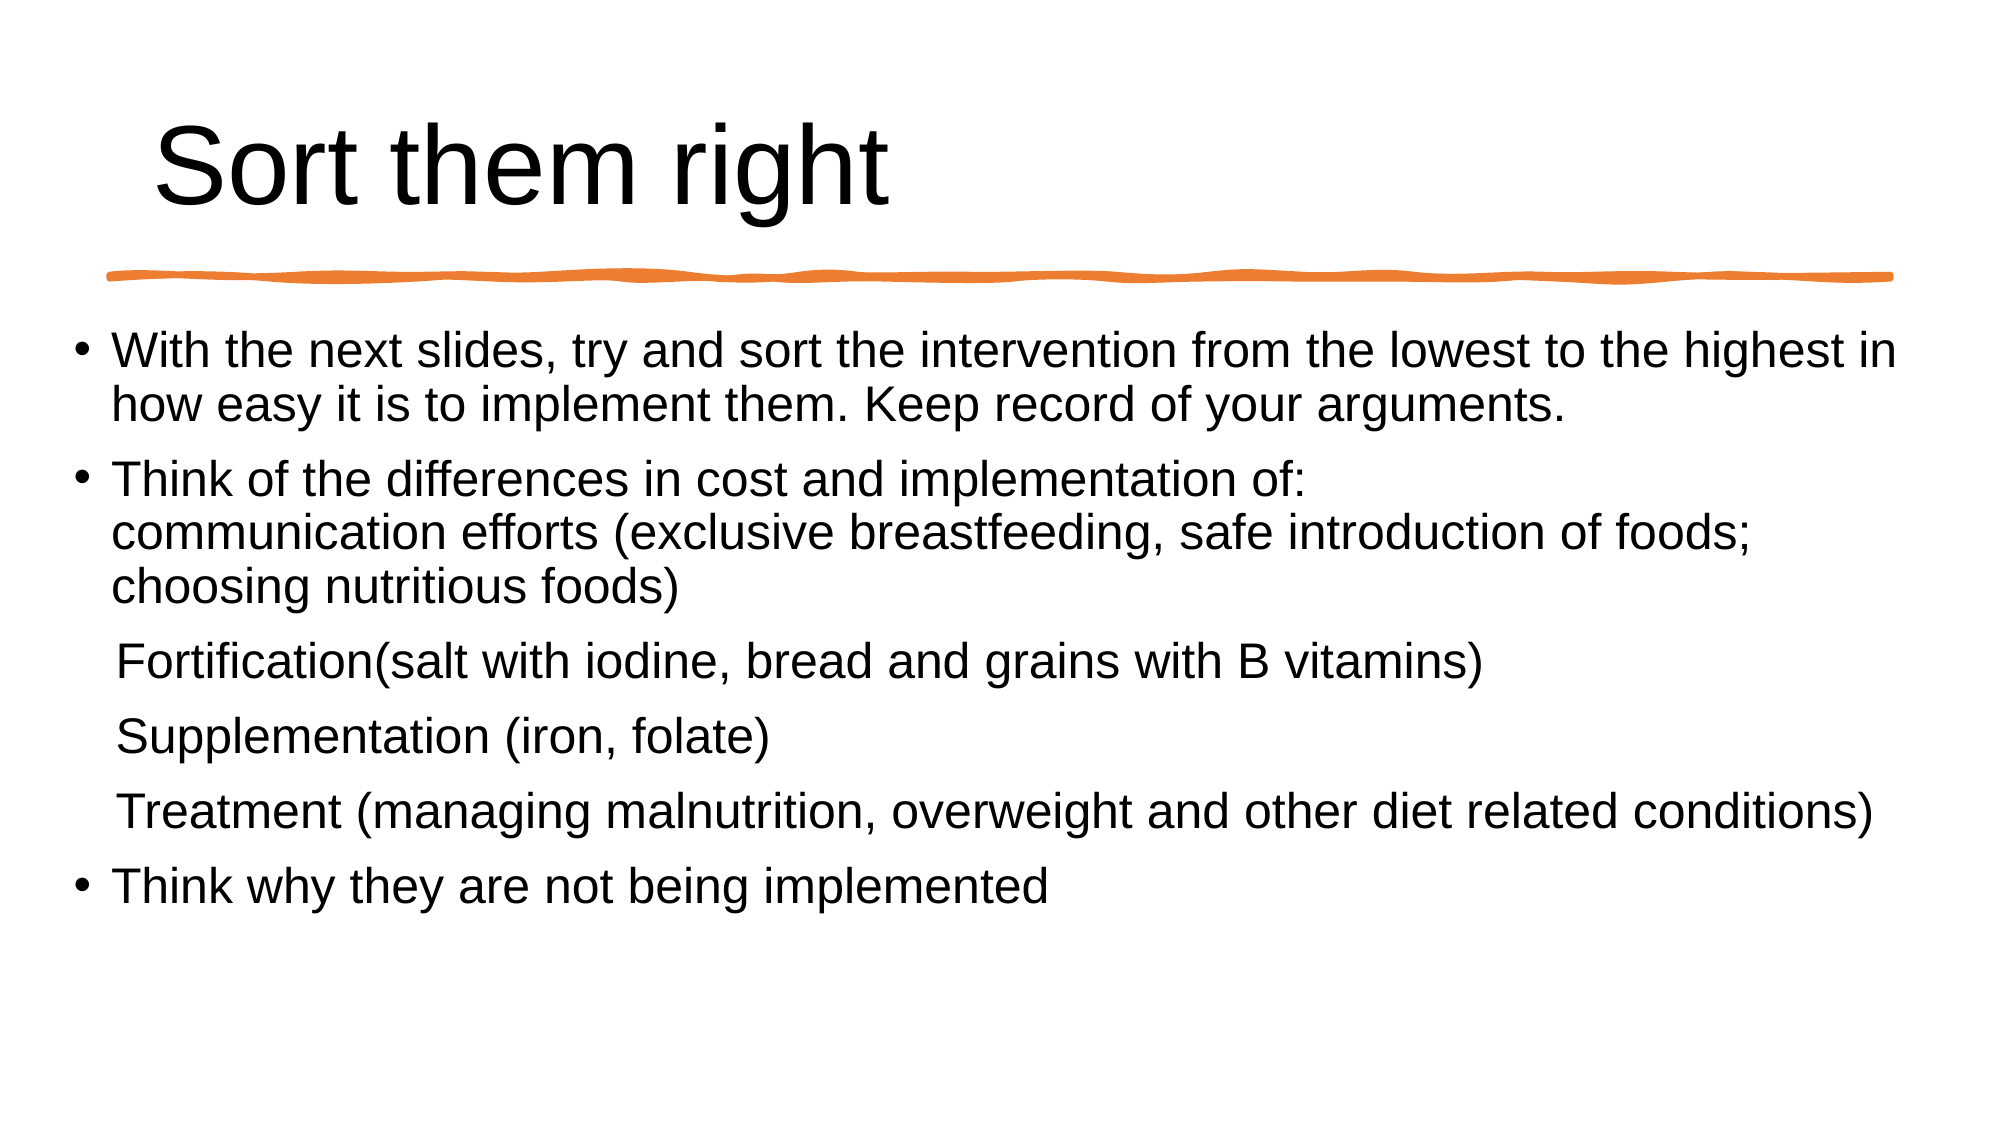

# Sort them right

With the next slides, try and sort the intervention from the lowest to the highest in how easy it is to implement them. Keep record of your arguments.
Think of the differences in cost and implementation of:
communication efforts (exclusive breastfeeding, safe introduction of foods; choosing nutritious foods)
   Fortification(salt with iodine, bread and grains with B vitamins)
   Supplementation (iron, folate)
   Treatment (managing malnutrition, overweight and other diet related conditions)
Think why they are not being implemented